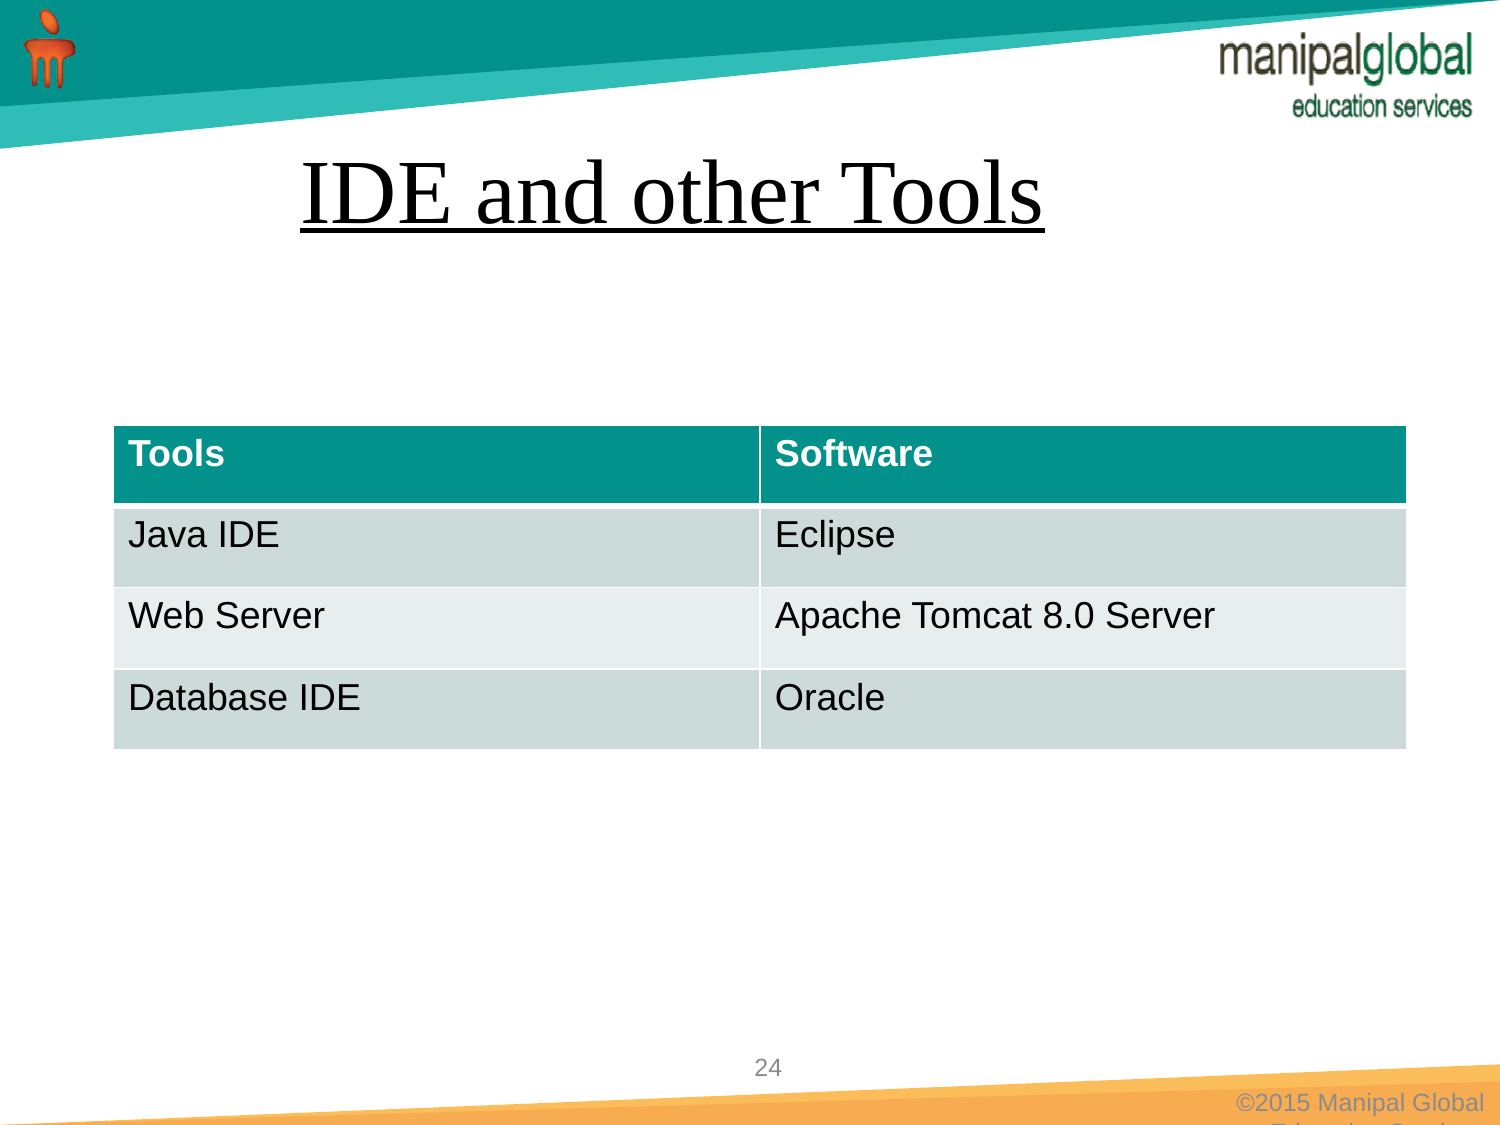

# IDE and other Tools
| Tools | Software |
| --- | --- |
| Java IDE | Eclipse |
| Web Server | Apache Tomcat 8.0 Server |
| Database IDE | Oracle |
24